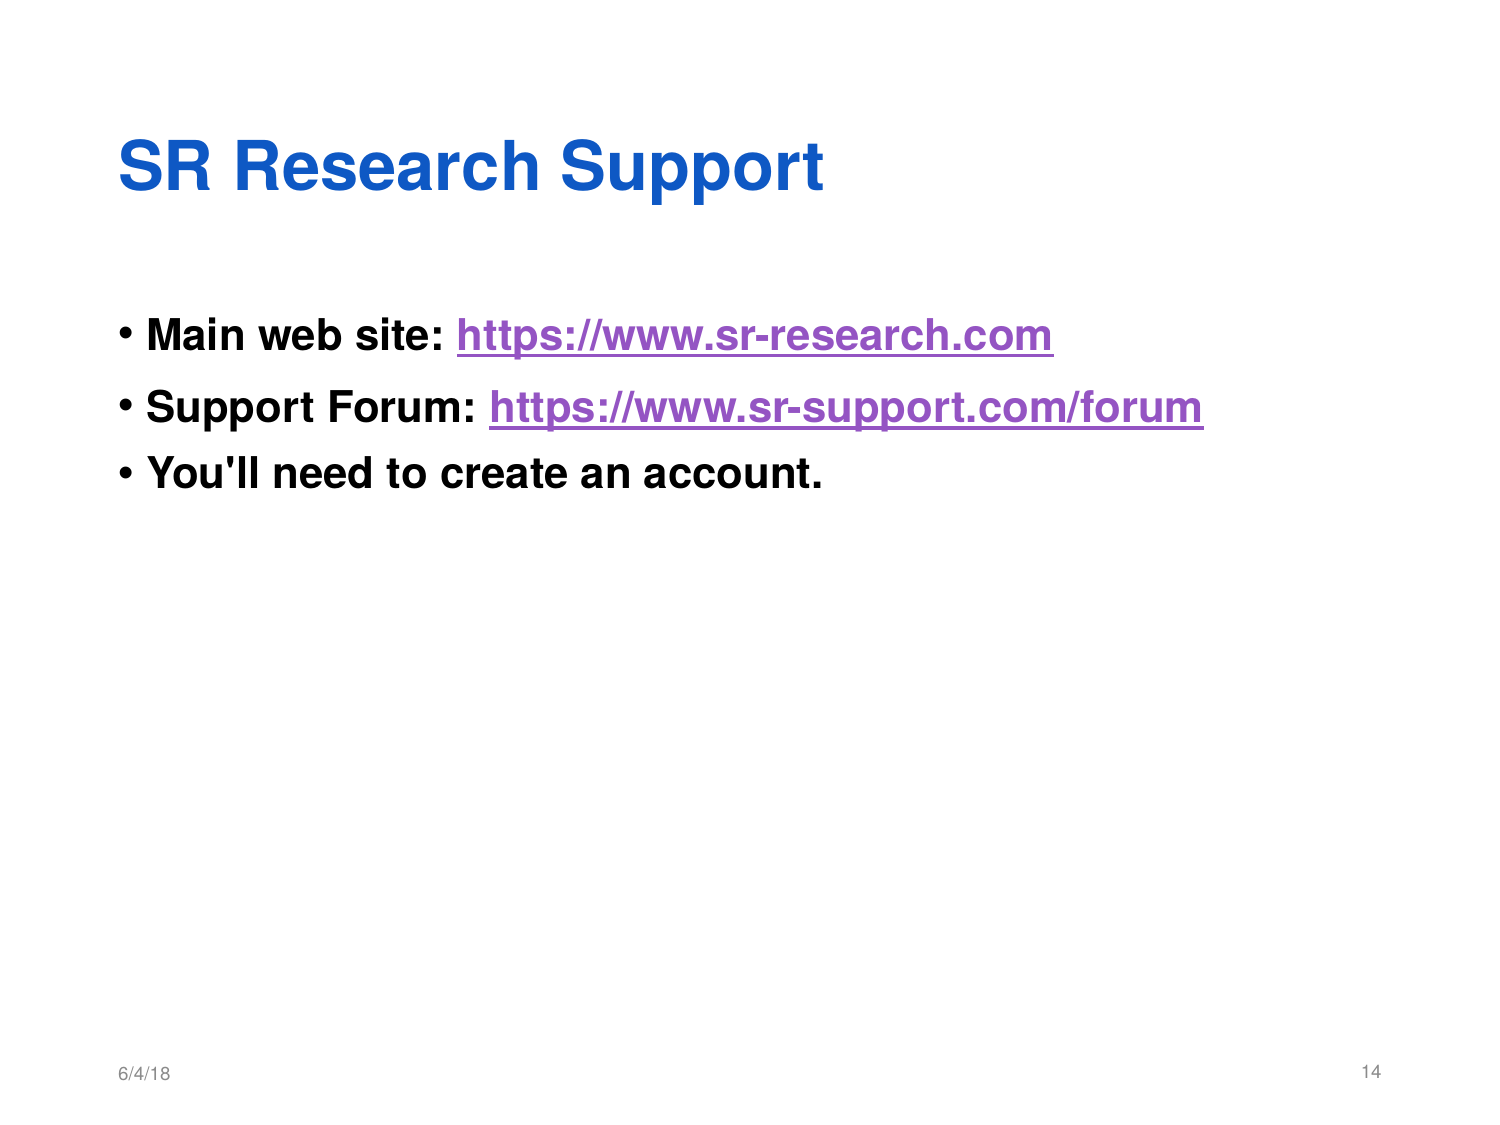

# SR Research Support
Main web site: https://www.sr-research.com
Support Forum: https://www.sr-support.com/forum
You'll need to create an account.

6/4/18

14